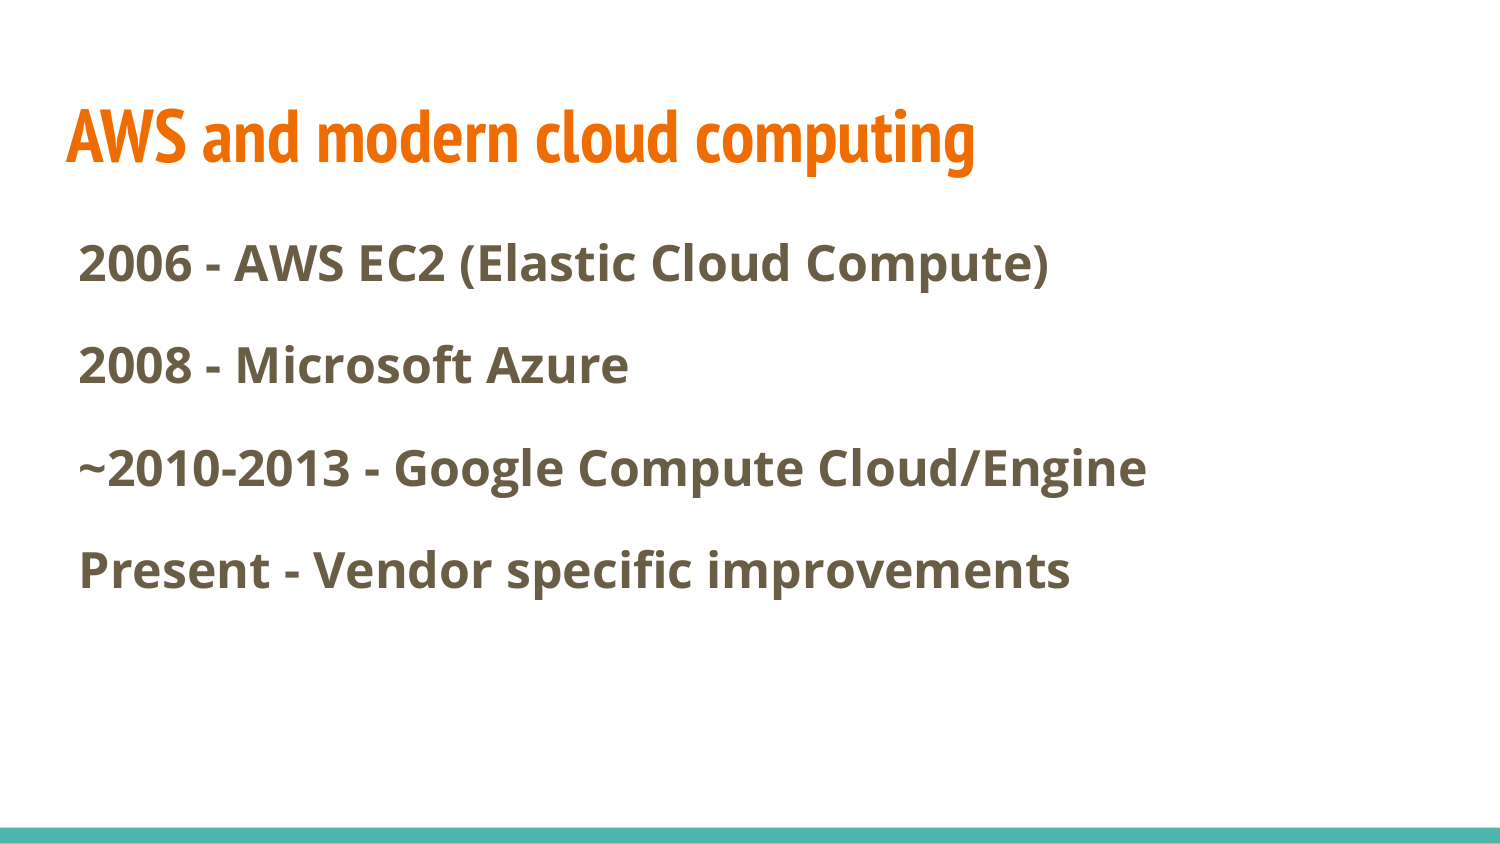

# AWS and modern cloud computing
2006 - AWS EC2 (Elastic Cloud Compute)
2008 - Microsoft Azure
~2010-2013 - Google Compute Cloud/Engine
Present - Vendor specific improvements